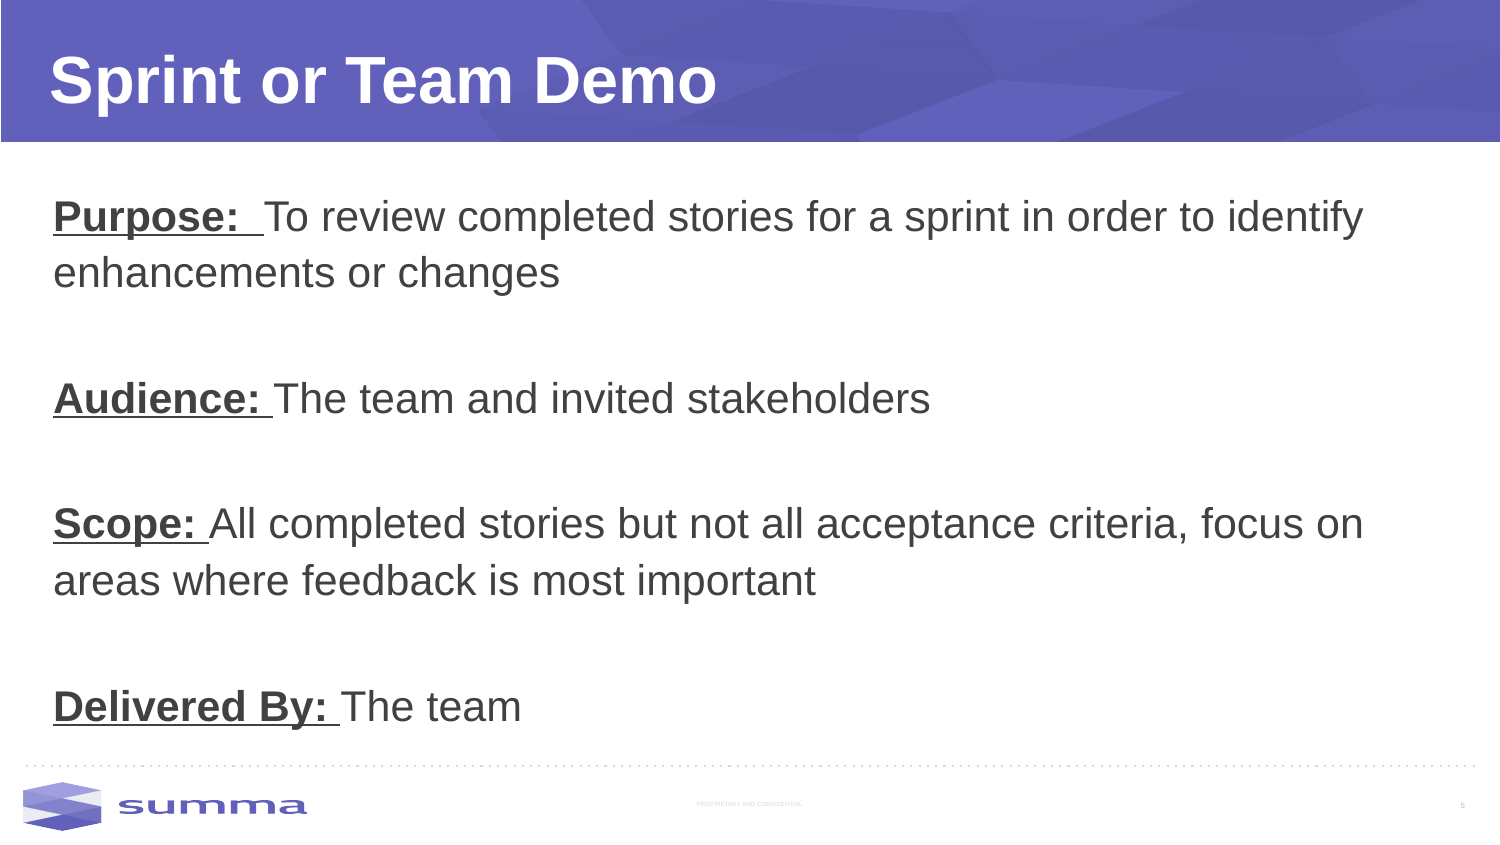

# Sprint or Team Demo
Purpose:  To review completed stories for a sprint in order to identify enhancements or changes

Audience: The team and invited stakeholders

Scope: All completed stories but not all acceptance criteria, focus on areas where feedback is most important

Delivered By: The team

5